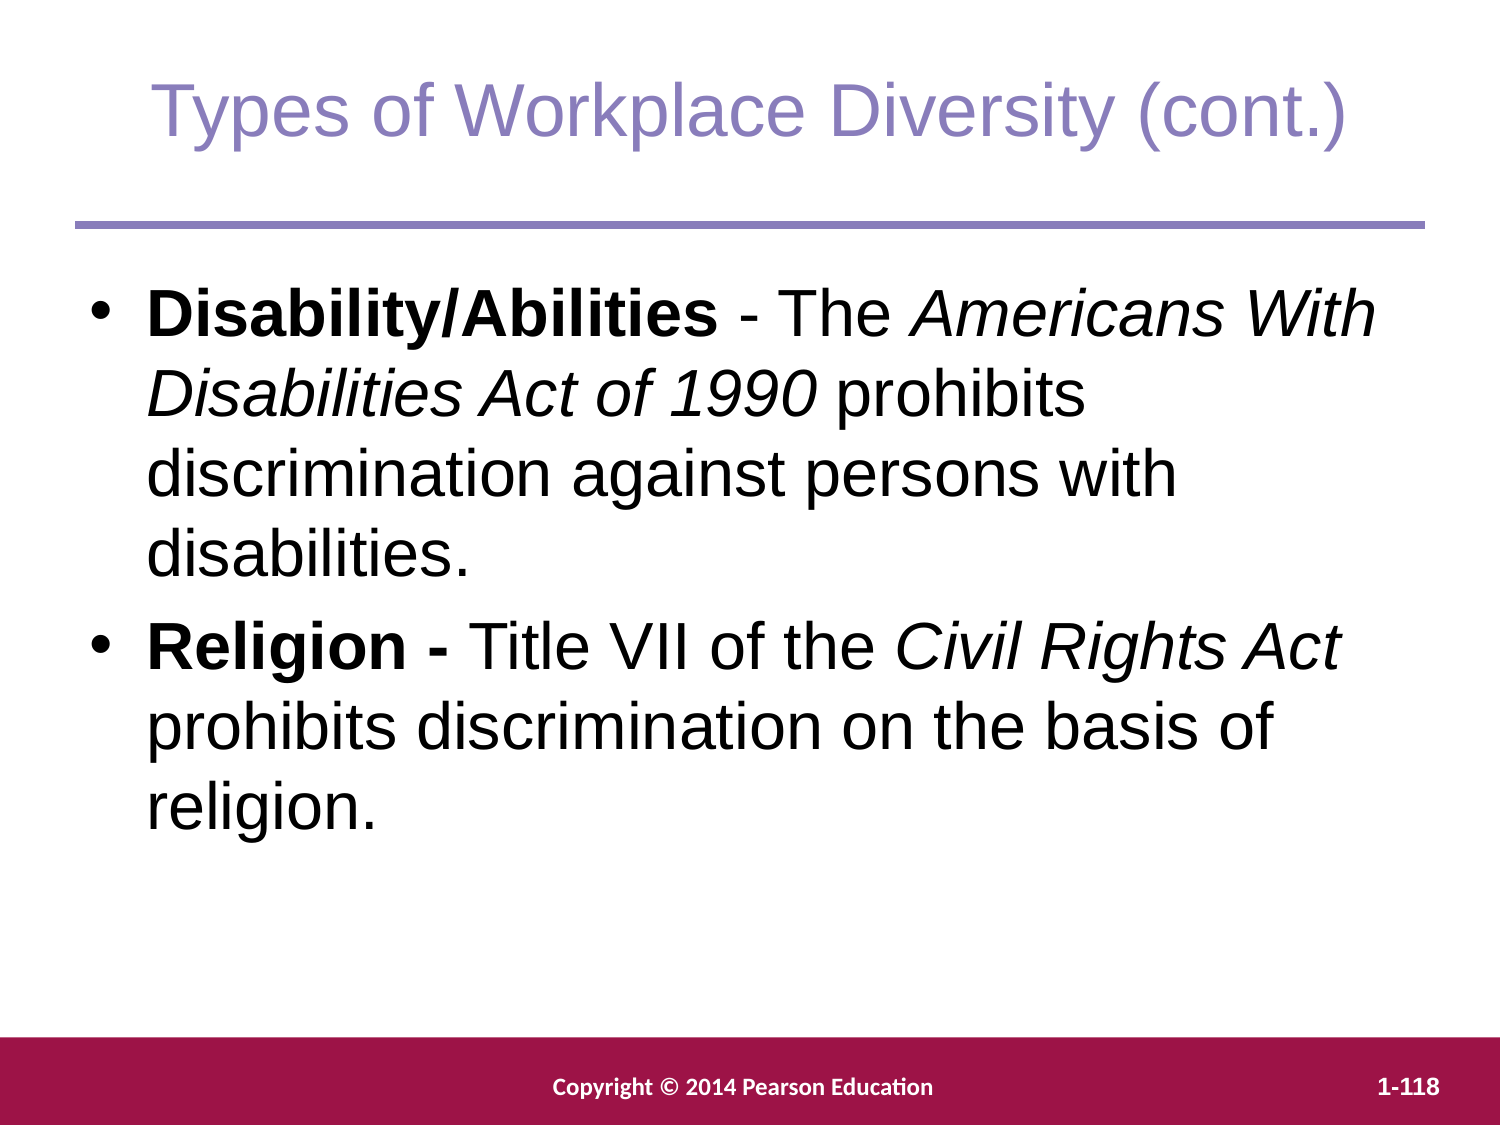

Types of Workplace Diversity (cont.)
Disability/Abilities - The Americans With Disabilities Act of 1990 prohibits discrimination against persons with disabilities.
Religion - Title VII of the Civil Rights Act prohibits discrimination on the basis of religion.